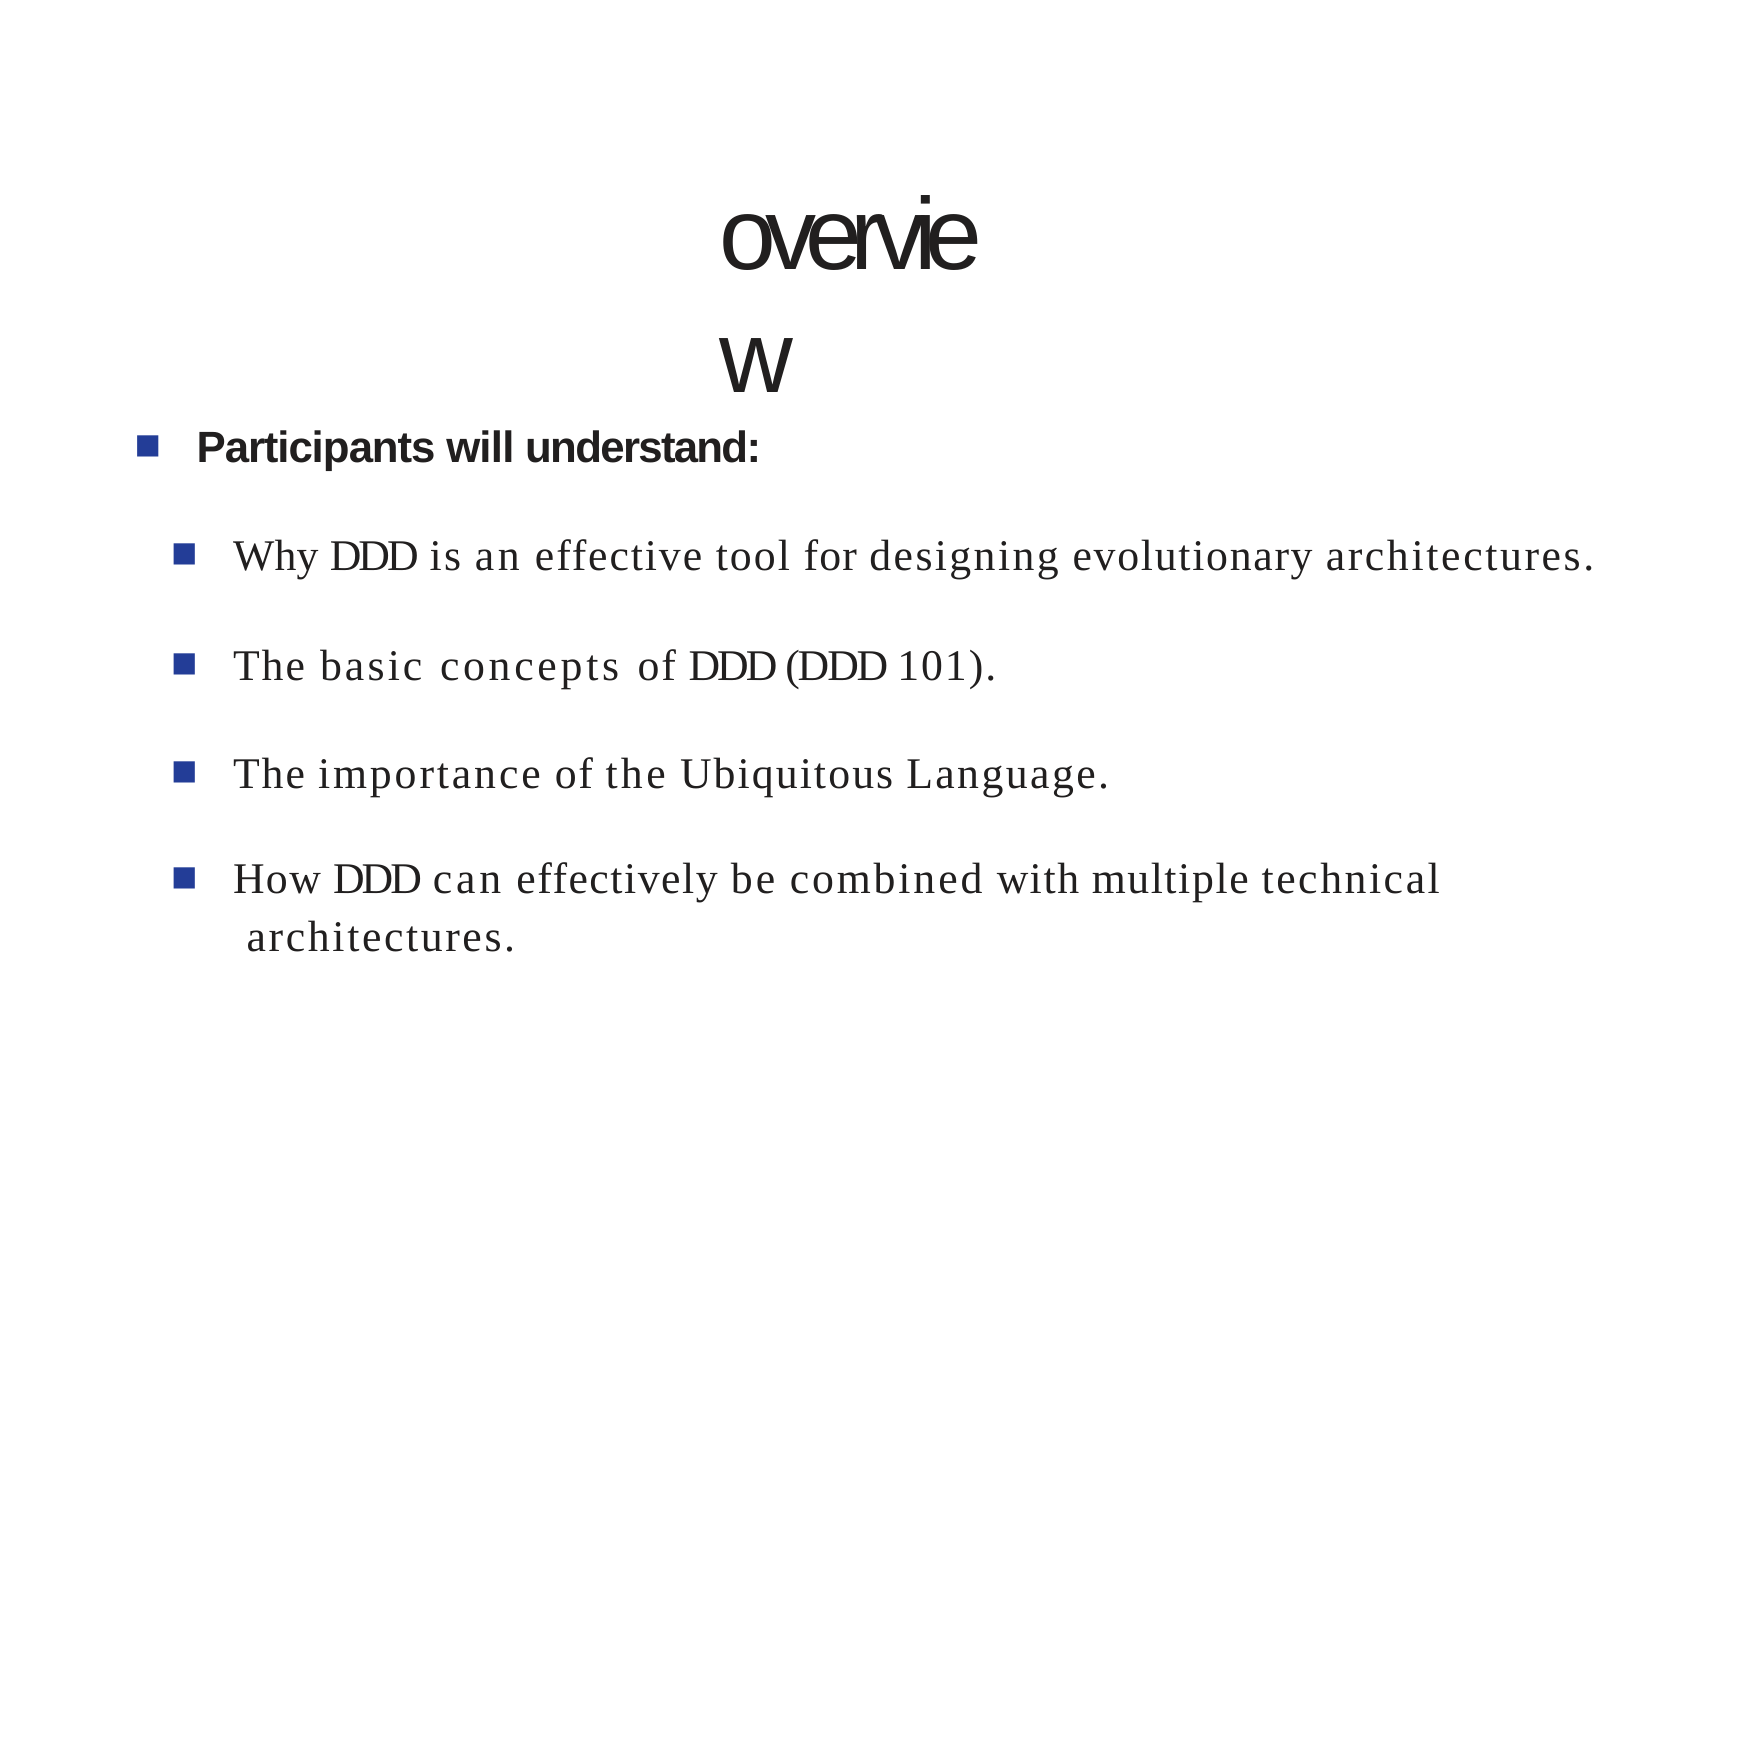

# overview
Participants will understand:

Why DDD is an effective tool for designing evolutionary architectures.

The basic concepts of DDD (DDD 101).

The importance of the Ubiquitous Language.
How DDD can effectively be combined with multiple technical  architectures.